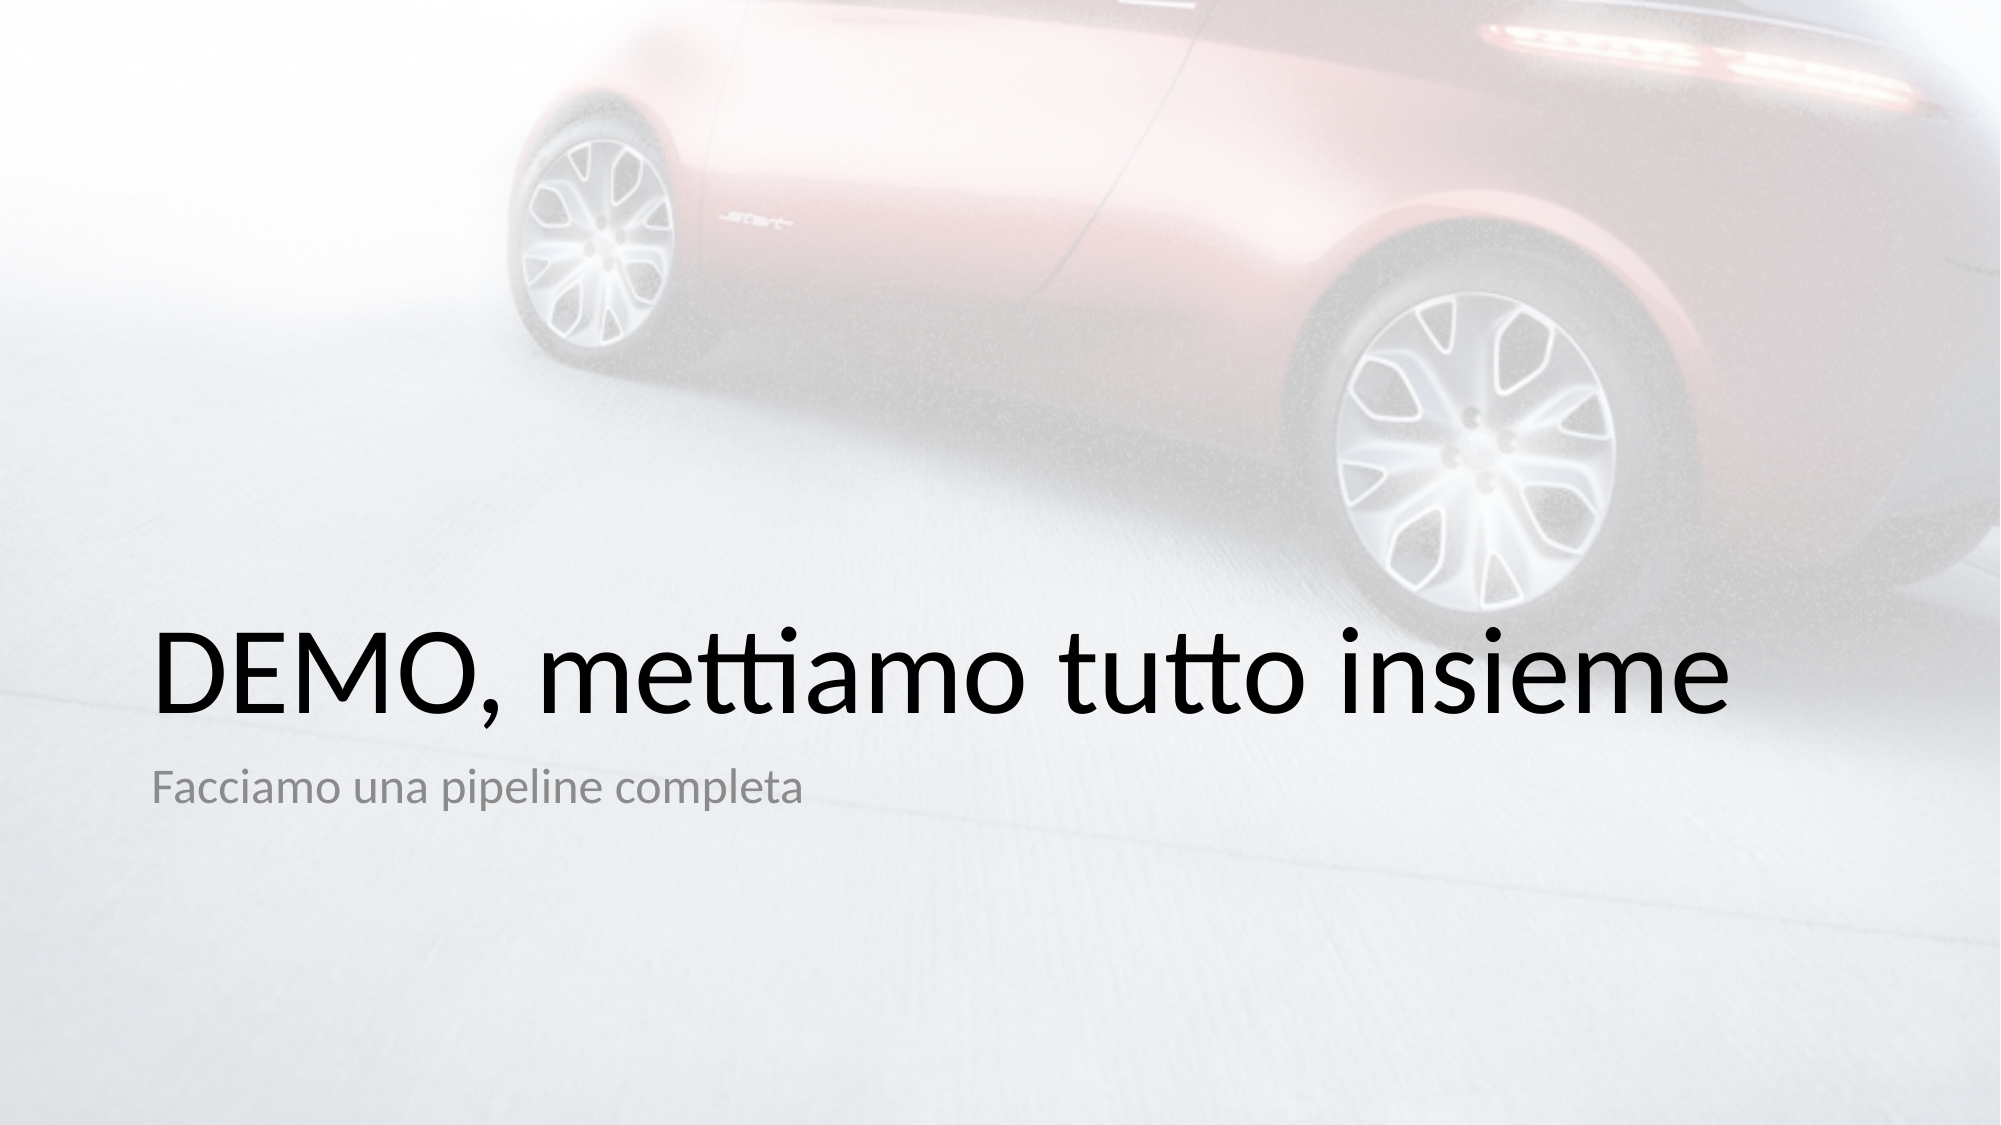

# DEMO, mettiamo tutto insieme
Facciamo una pipeline completa